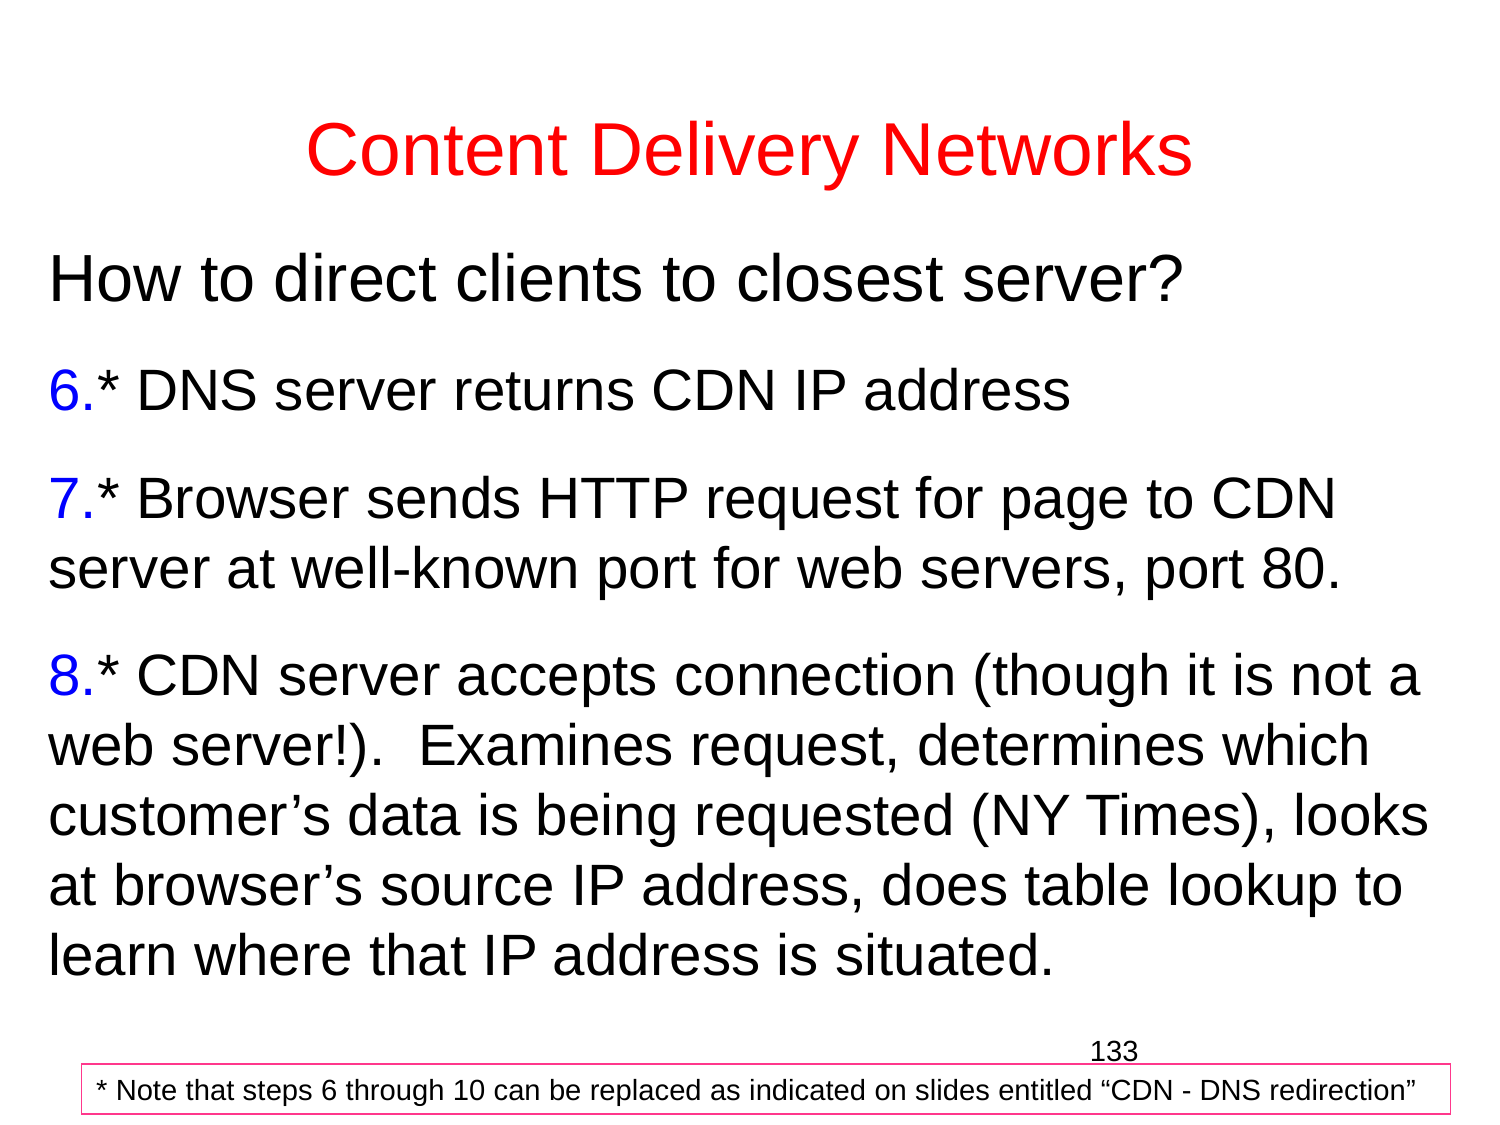

# Content Delivery Networks
How to direct clients to closest server?
* DNS server returns CDN IP address
* Browser sends HTTP request for page to CDN server at well-known port for web servers, port 80.
* CDN server accepts connection (though it is not a web server!).  Examines request, determines which customer’s data is being requested (NY Times), looks at browser’s source IP address, does table lookup to learn where that IP address is situated.
133
* Note that steps 6 through 10 can be replaced as indicated on slides entitled “CDN - DNS redirection”